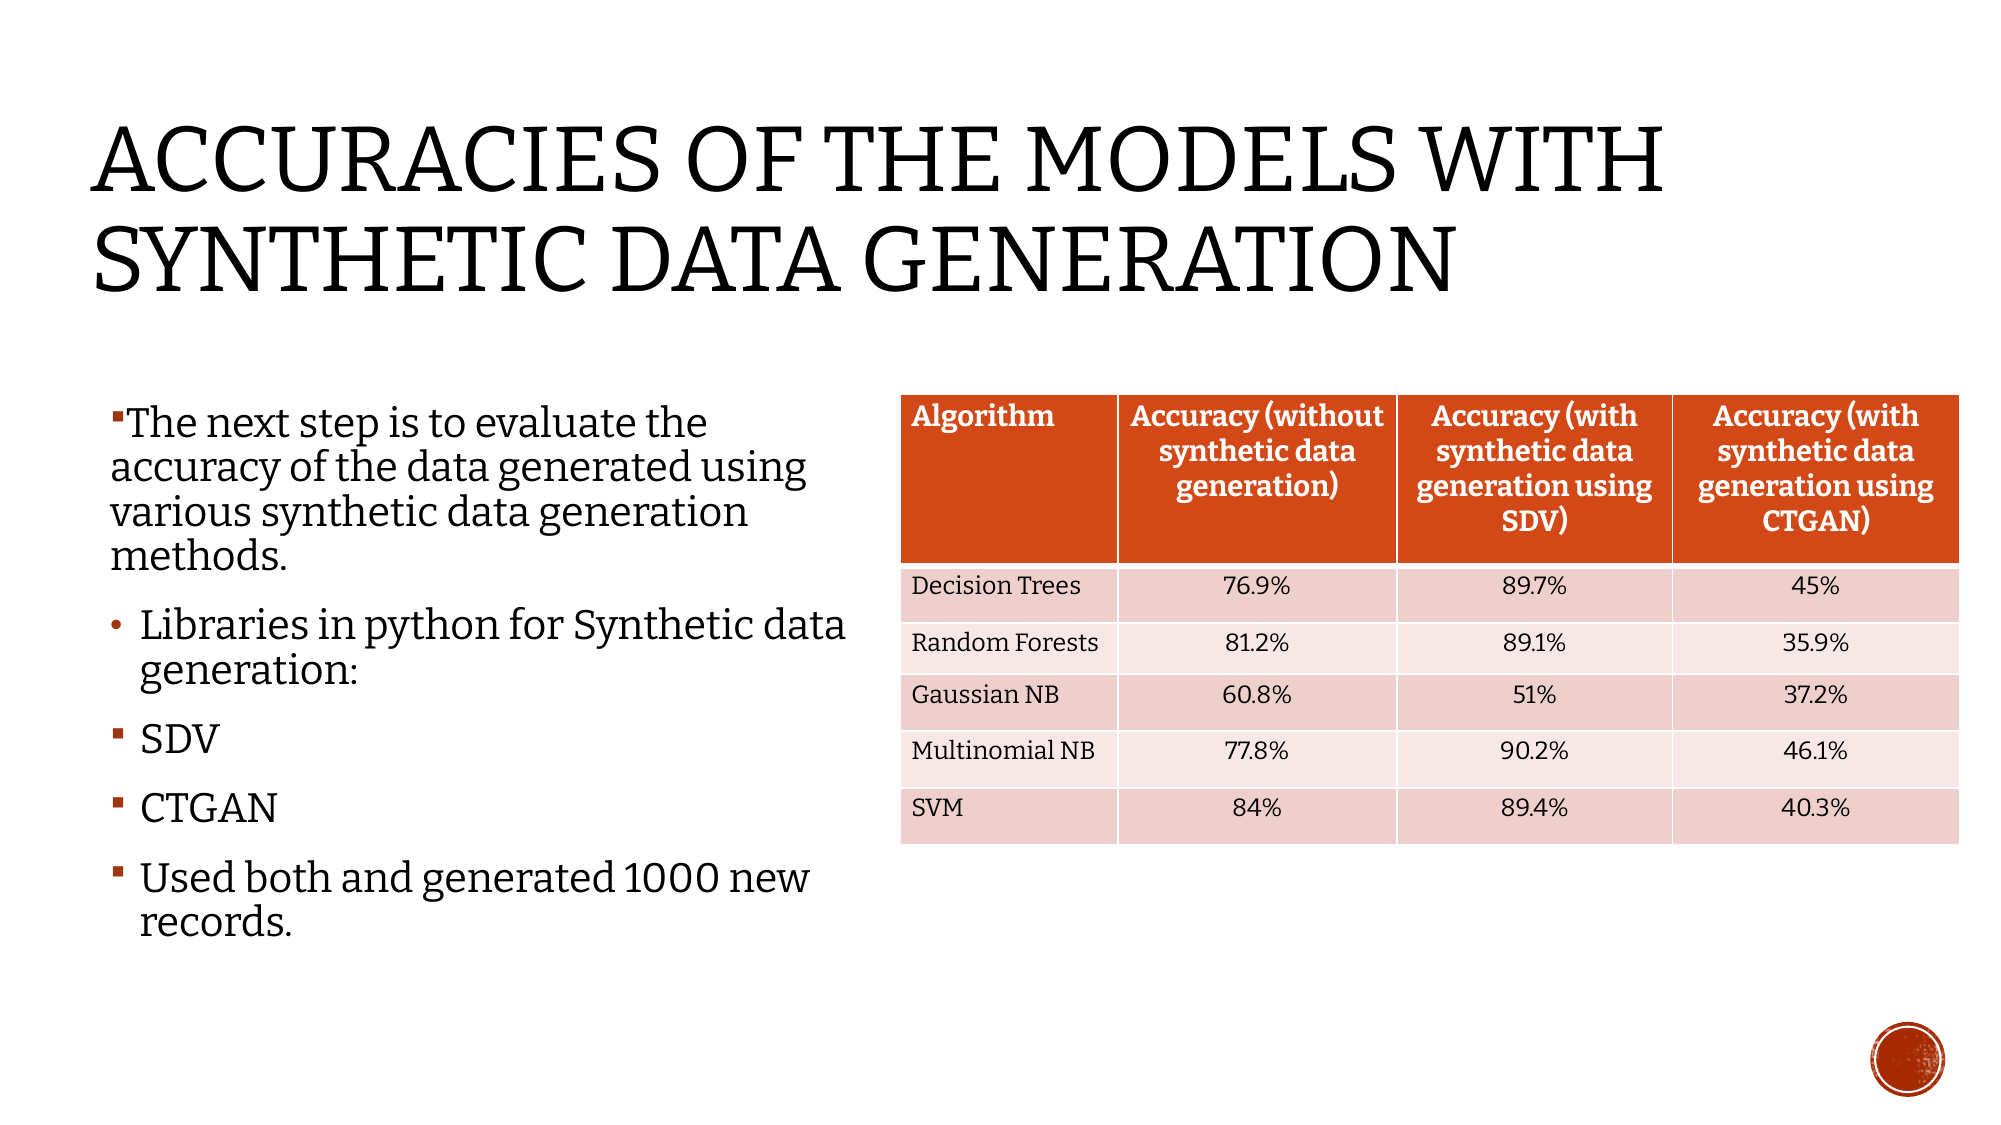

# Accuracies of the models with Synthetic data Generation
The next step is to evaluate the accuracy of the data generated using various synthetic data generation methods.
Libraries in python for Synthetic data generation:
SDV
CTGAN
Used both and generated 1000 new records.
| Algorithm | Accuracy (without synthetic data generation) | Accuracy (with synthetic data generation using SDV) | Accuracy (with synthetic data generation using CTGAN) |
| --- | --- | --- | --- |
| Decision Trees | 76.9% | 89.7% | 45% |
| Random Forests | 81.2% | 89.1% | 35.9% |
| Gaussian NB | 60.8% | 51% | 37.2% |
| Multinomial NB | 77.8% | 90.2% | 46.1% |
| SVM | 84% | 89.4% | 40.3% |
Used both and generated 1000 new records.